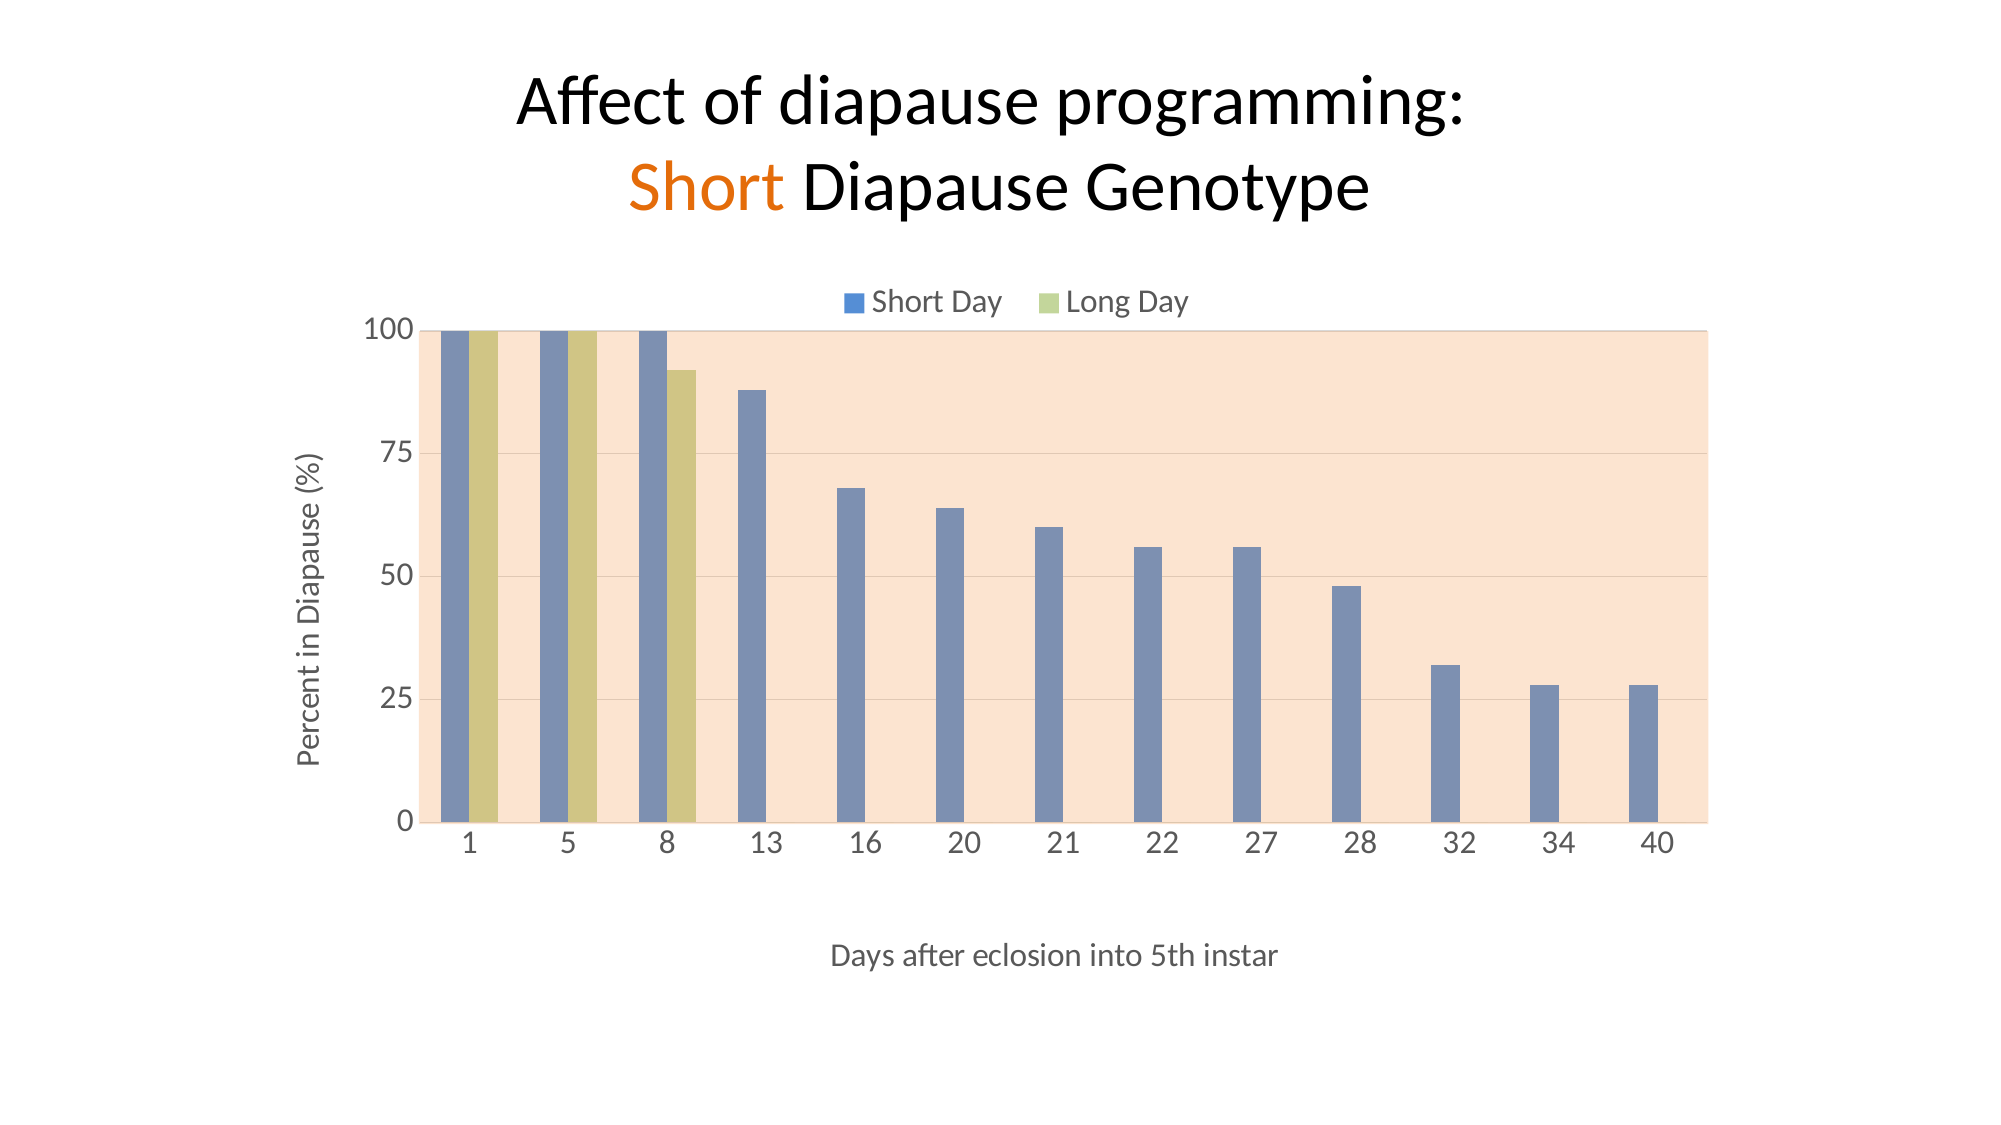

# Affect of diapause programming: Short Diapause Genotype

### Chart

| Category | Short Day | Long Day |
|---|---|---|
| 1 | 100.0 | 100.0 |
| 5 | 100.0 | 100.0 |
| 8 | 100.0 | 92.0 |
| 13 | 88.0 | 0.0 |
| 16 | 68.0 | 0.0 |
| 20 | 64.0 | 0.0 |
| 21 | 60.0 | 0.0 |
| 22 | 56.0 | 0.0 |
| 27 | 56.0 | 0.0 |
| 28 | 48.0 | 0.0 |
| 32 | 32.0 | 0.0 |
| 34 | 28.0 | 0.0 |
| 40 | 28.0 | 0.0 |